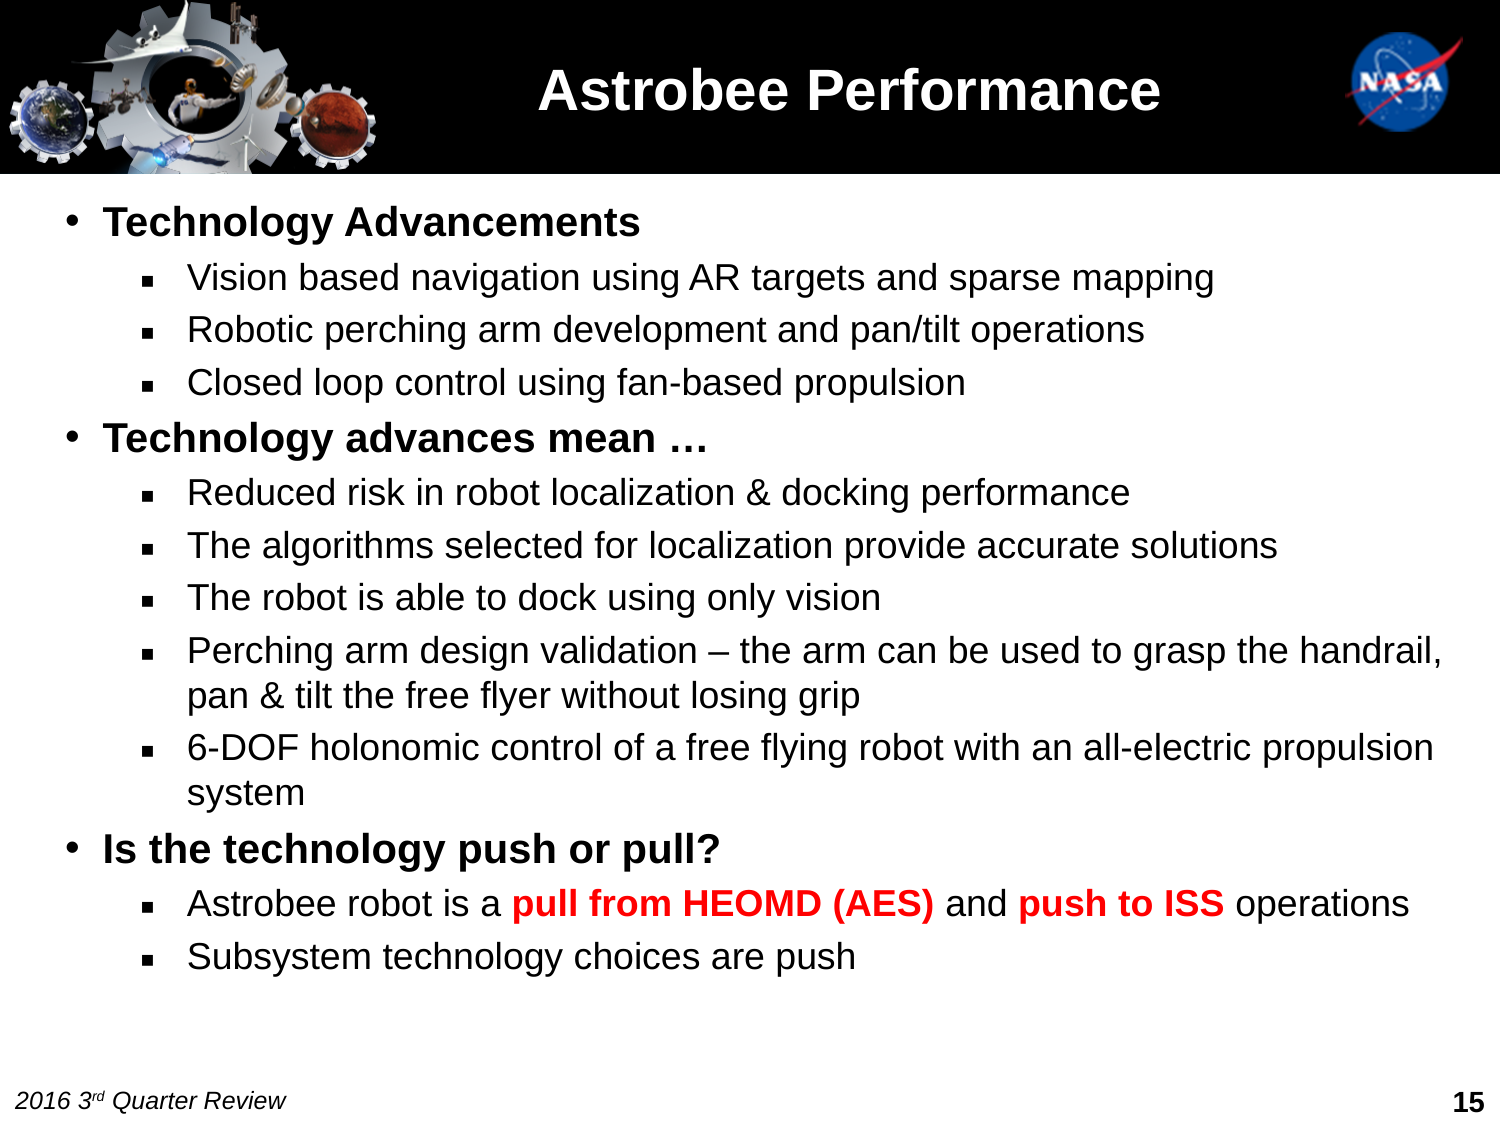

# Astrobee Performance
Technology Advancements
Vision based navigation using AR targets and sparse mapping
Robotic perching arm development and pan/tilt operations
Closed loop control using fan-based propulsion
Technology advances mean …
Reduced risk in robot localization & docking performance
The algorithms selected for localization provide accurate solutions
The robot is able to dock using only vision
Perching arm design validation – the arm can be used to grasp the handrail, pan & tilt the free flyer without losing grip
6-DOF holonomic control of a free flying robot with an all-electric propulsion system
Is the technology push or pull?
Astrobee robot is a pull from HEOMD (AES) and push to ISS operations
Subsystem technology choices are push